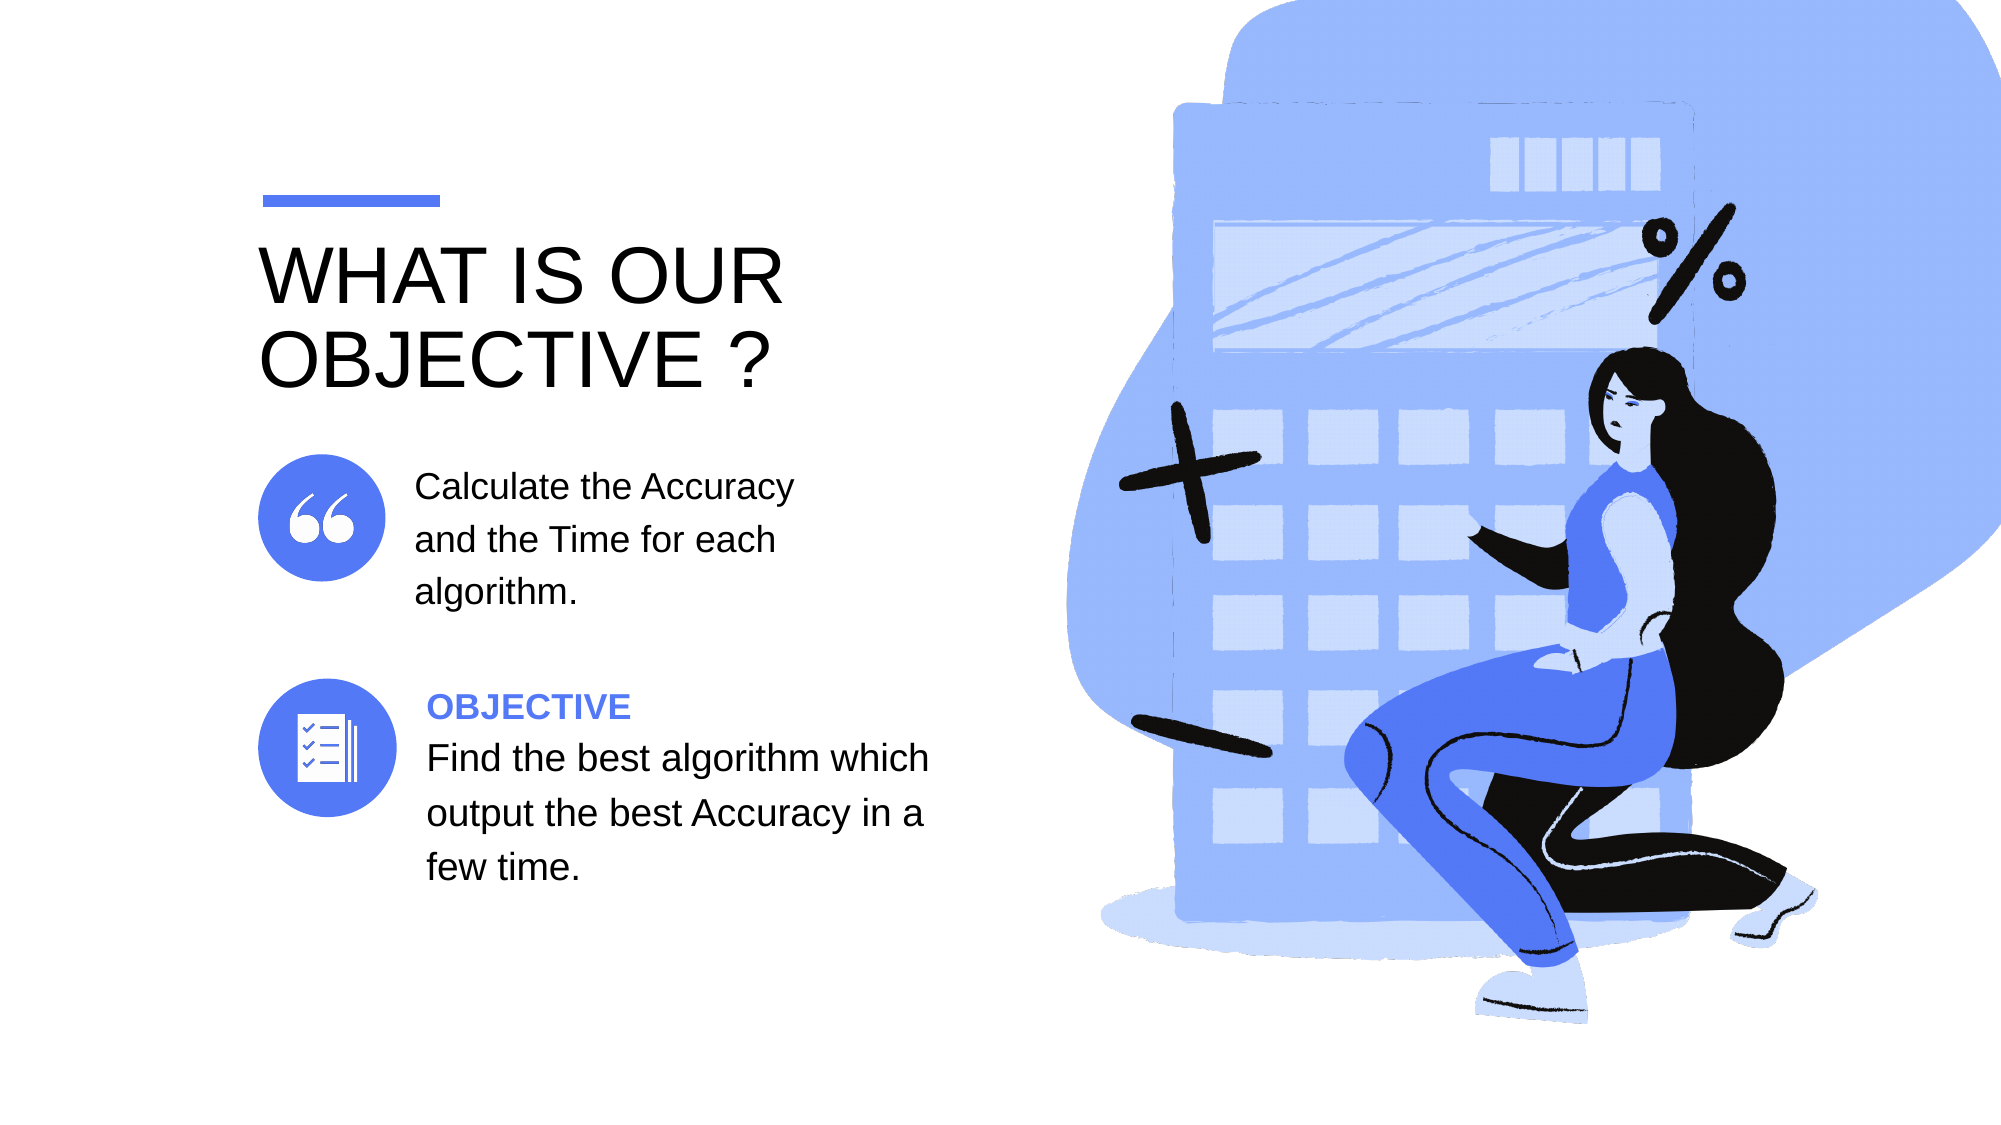

WHAT IS OUR
OBJECTIVE ?

Calculate the Accuracy and the Time for each algorithm.

OBJECTIVE

Find the best algorithm which output the best Accuracy in a few time.